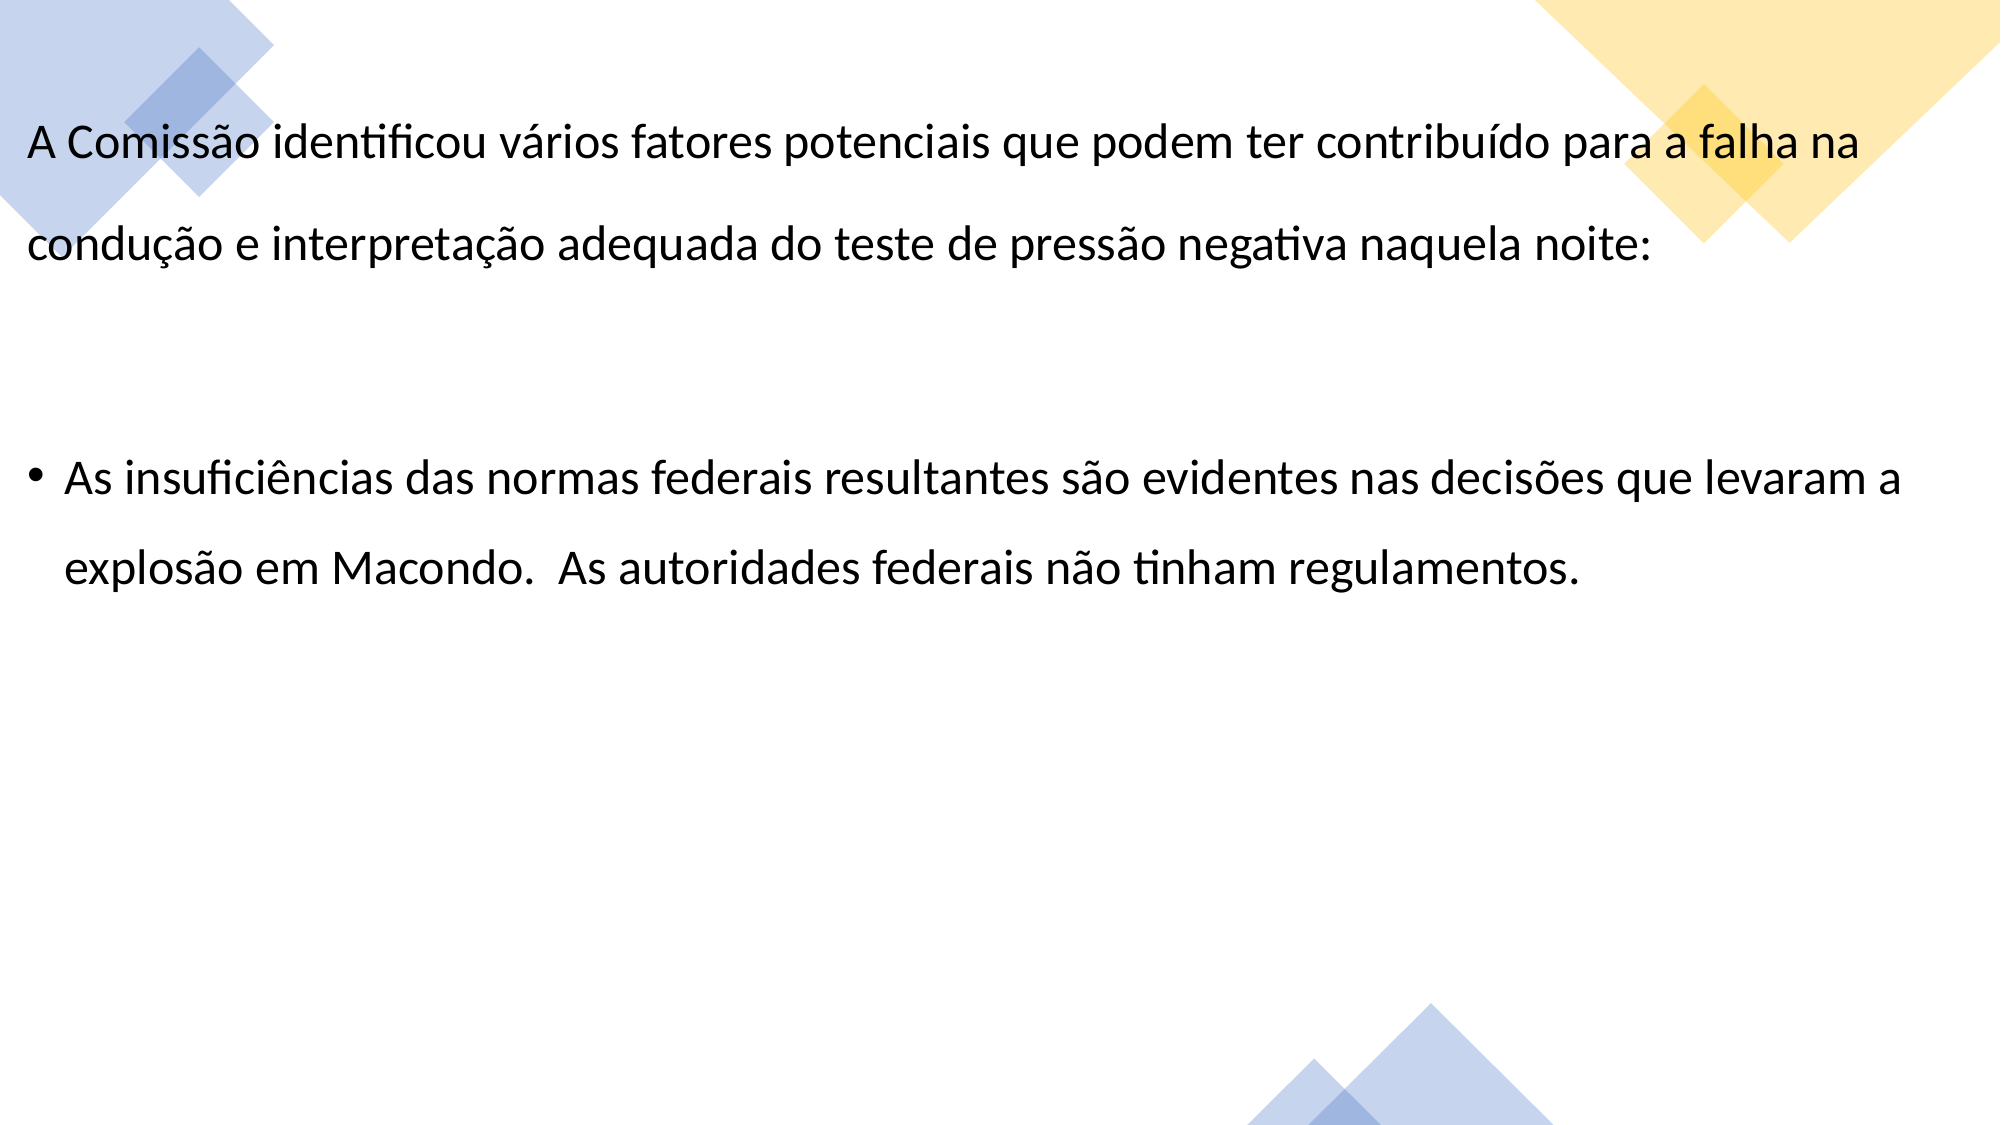

A Comissão identificou vários fatores potenciais que podem ter contribuído para a falha na condução e interpretação adequada do teste de pressão negativa naquela noite:

As insuficiências das normas federais resultantes são evidentes nas decisões que levaram a explosão em Macondo.  As autoridades federais não tinham regulamentos.